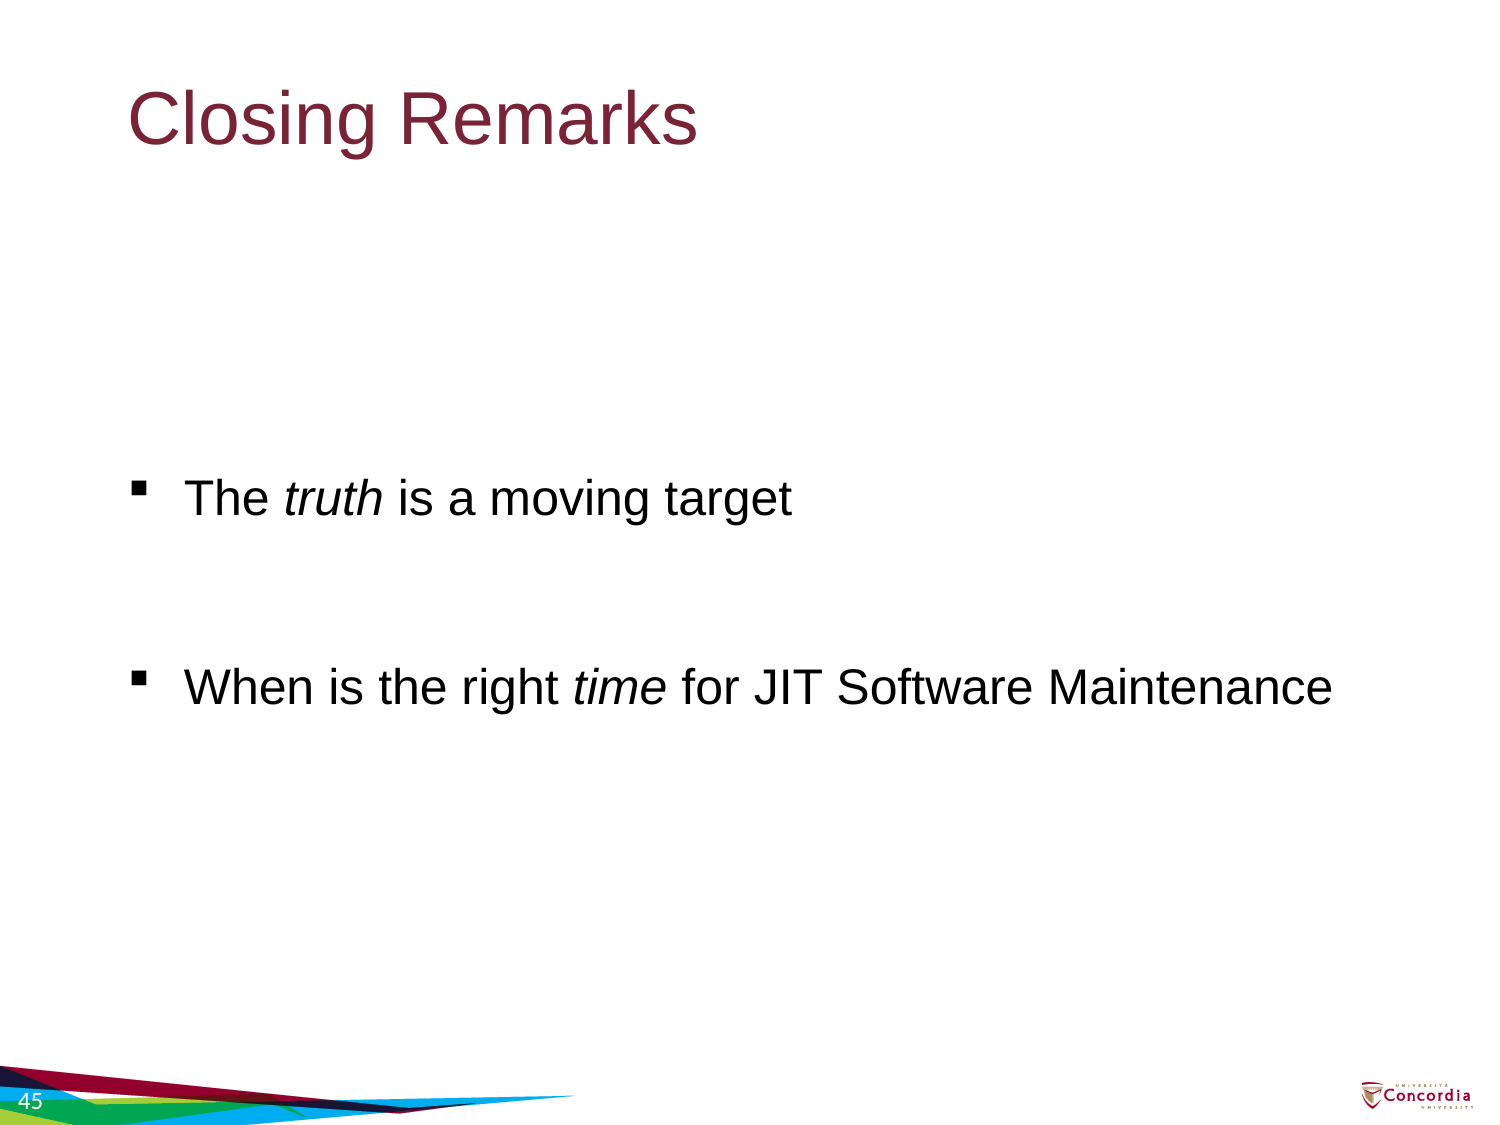

# Closing Remarks

The truth is a moving target

When is the right time for JIT Software Maintenance
45